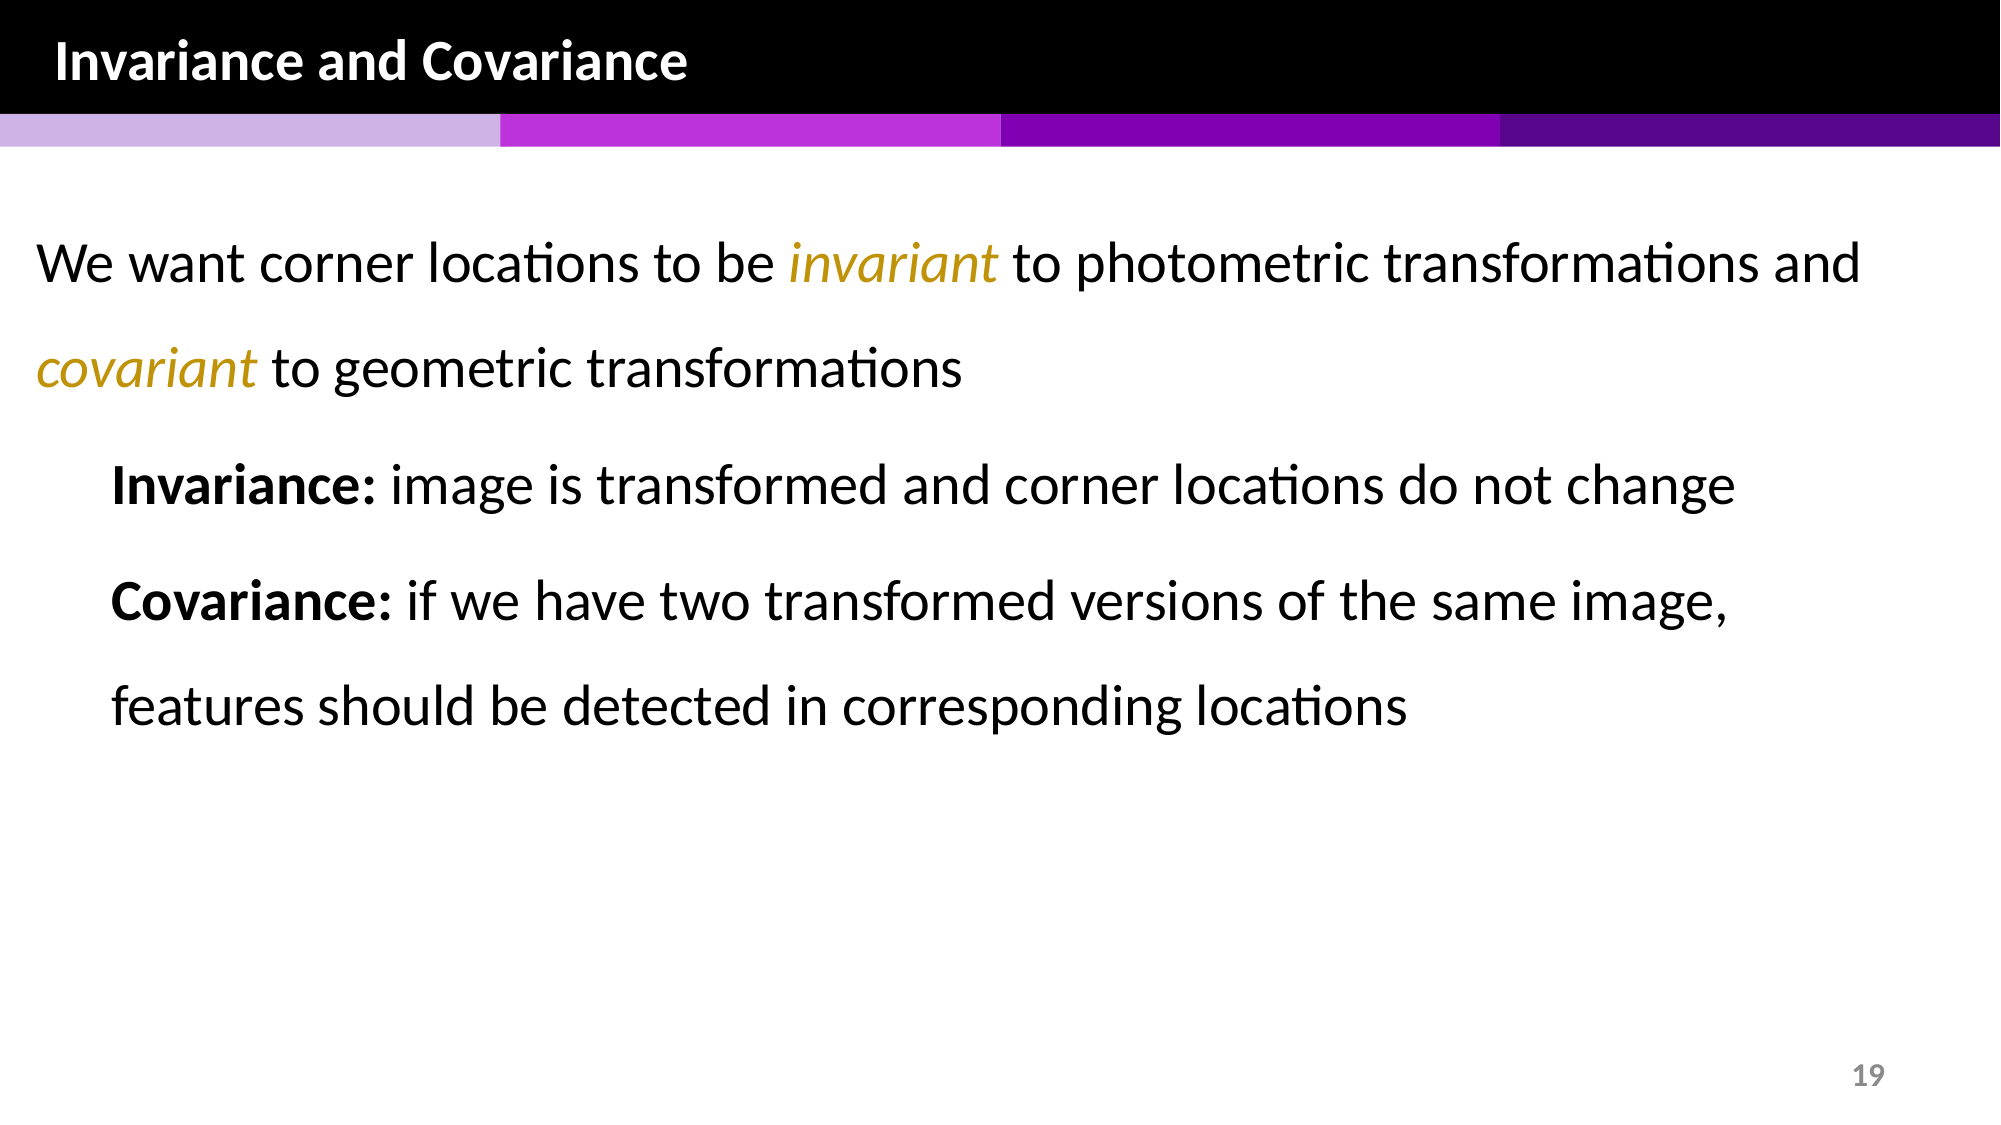

Invariance and Covariance
We want corner locations to be invariant to photometric transformations and covariant to geometric transformations
Invariance: image is transformed and corner locations do not change
Covariance: if we have two transformed versions of the same image, features should be detected in corresponding locations